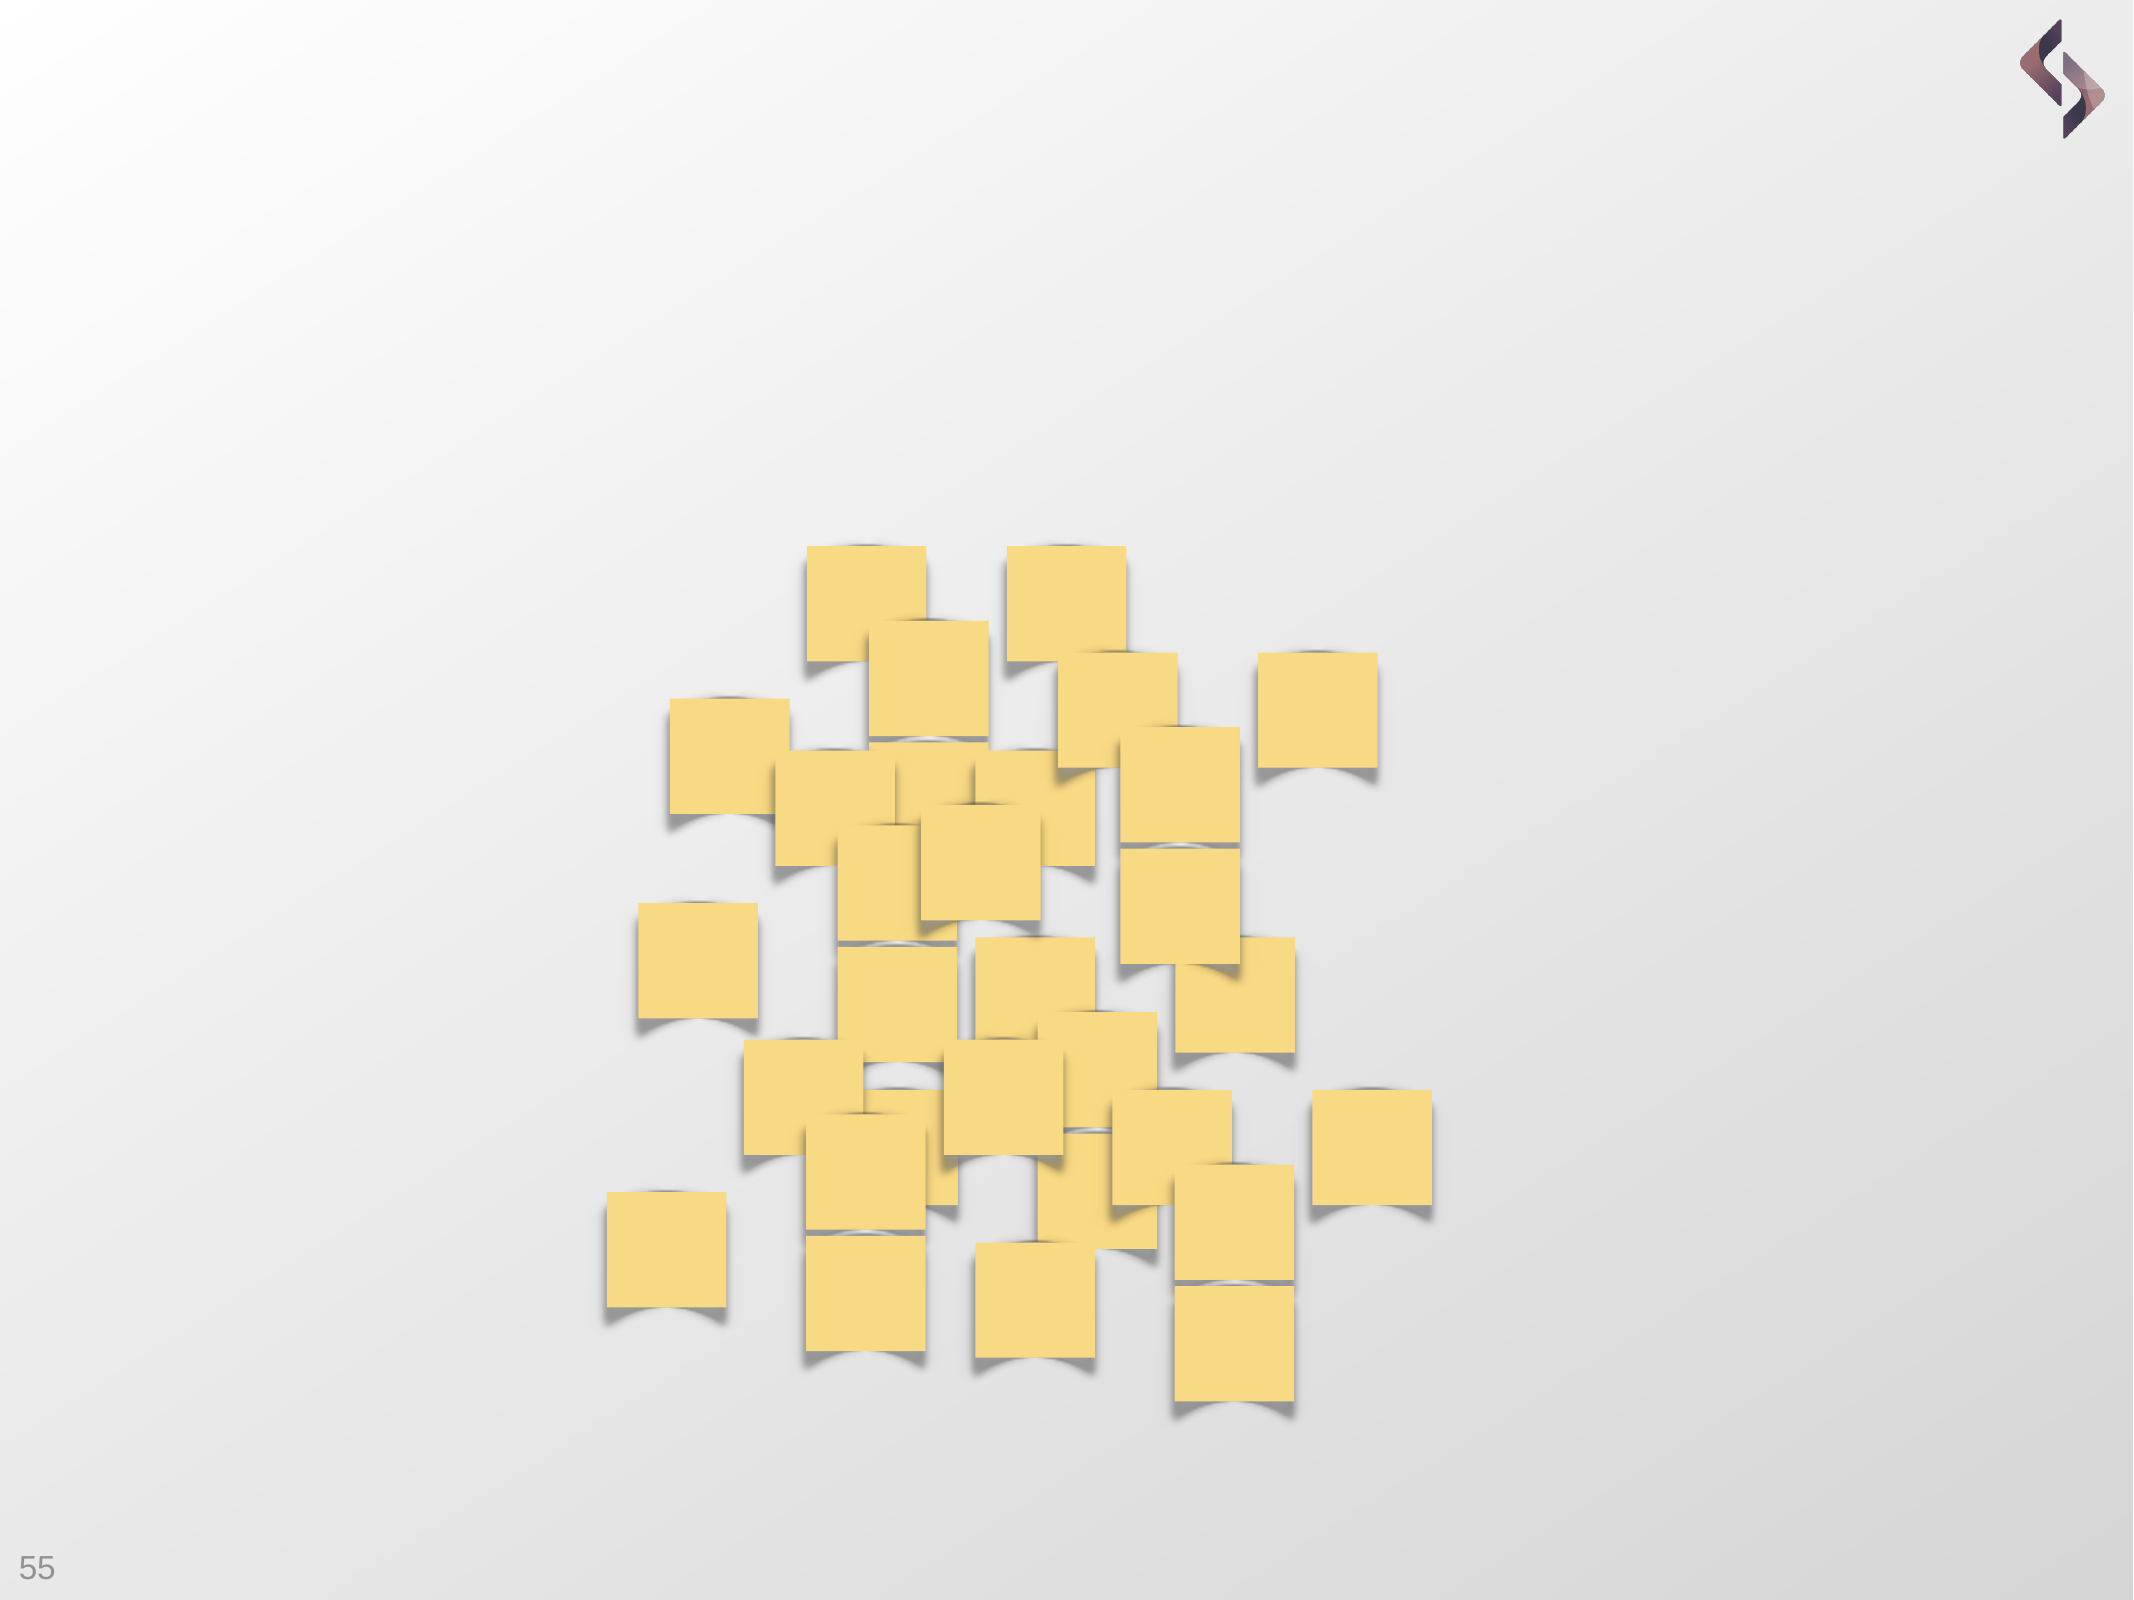

Autor: Piotr Górajek | Prawa do korzystania z materiałów posiada Software Development Academy

# Product backlog

|  |  |  |  |  |
| --- | --- | --- | --- | --- |
|  |  |  |  |  |
|  |  |  |  |  |
|  |  |  |  |  |
|  |  |  |  |  |

55